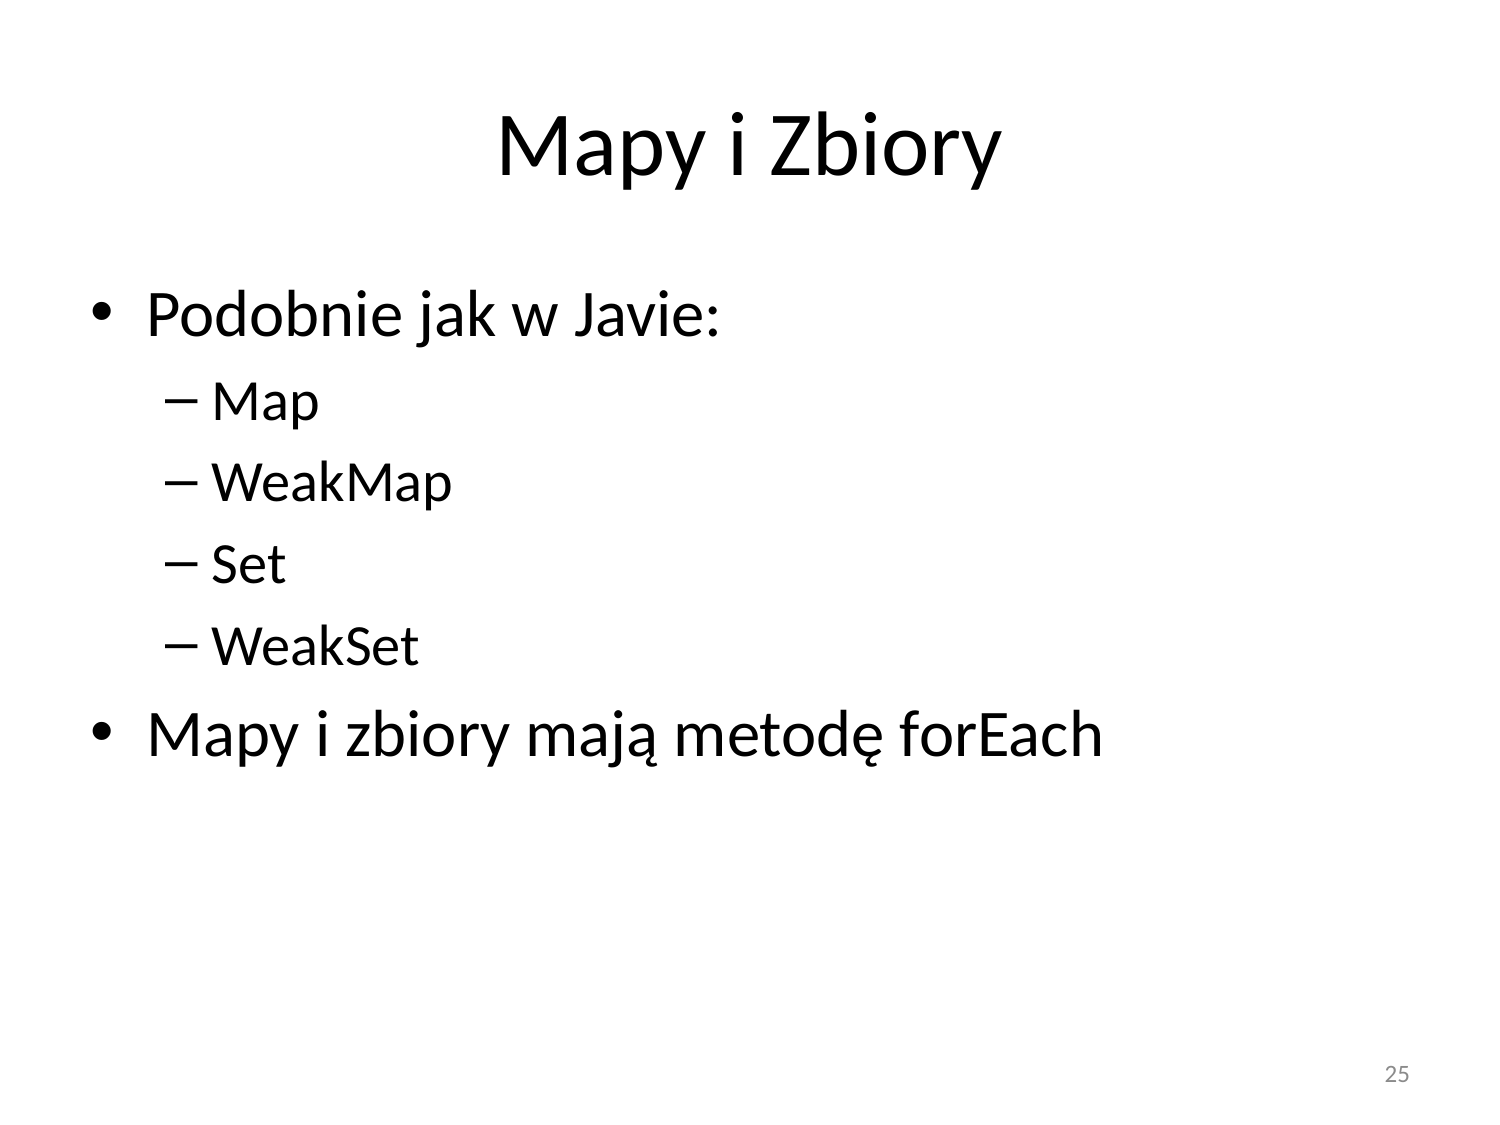

# Mapy i Zbiory
Podobnie jak w Javie:
Map
WeakMap
Set
WeakSet
Mapy i zbiory mają metodę forEach
25